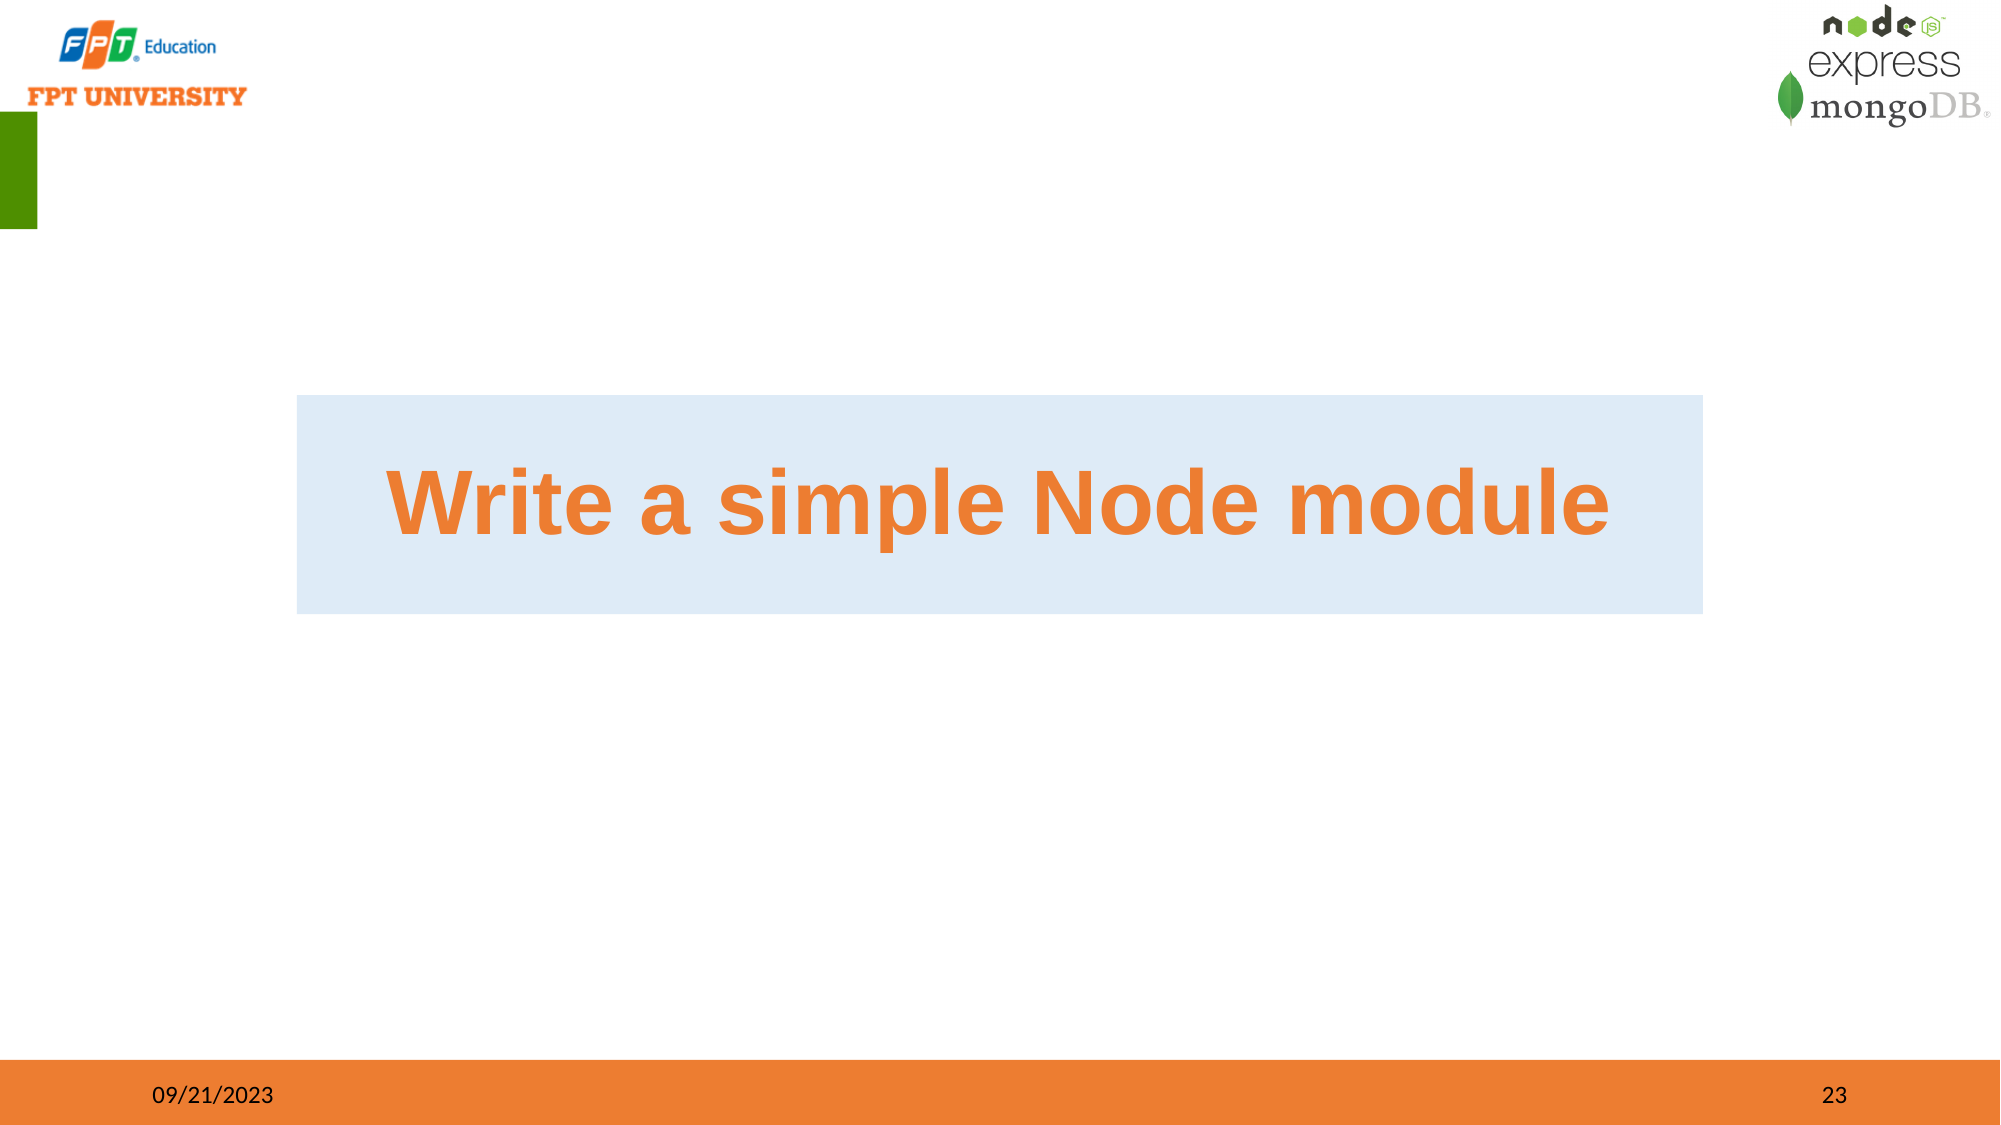

Write a simple Node module
09/21/2023
23